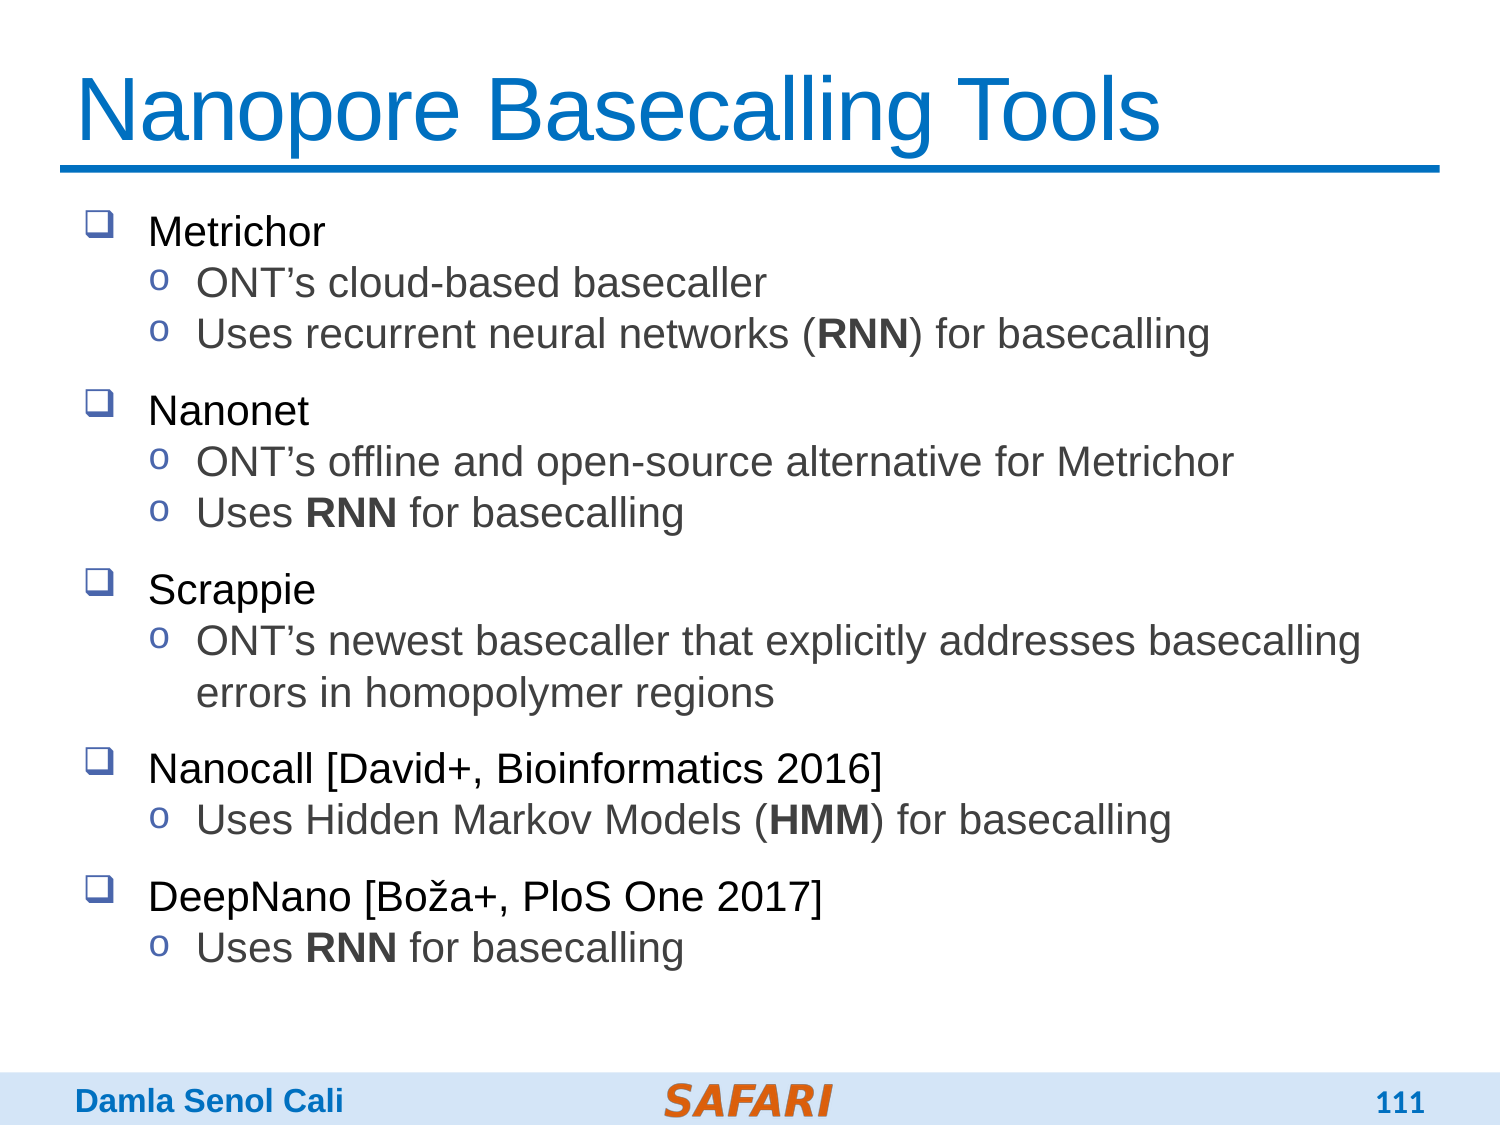

# Nanopore Basecalling Tools
Metrichor
ONT’s cloud-based basecaller
Uses recurrent neural networks (RNN) for basecalling
Nanonet
ONT’s offline and open-source alternative for Metrichor
Uses RNN for basecalling
Scrappie
ONT’s newest basecaller that explicitly addresses basecalling errors in homopolymer regions
Nanocall [David+, Bioinformatics 2016]
Uses Hidden Markov Models (HMM) for basecalling
DeepNano [Boža+, PloS One 2017]
Uses RNN for basecalling
111